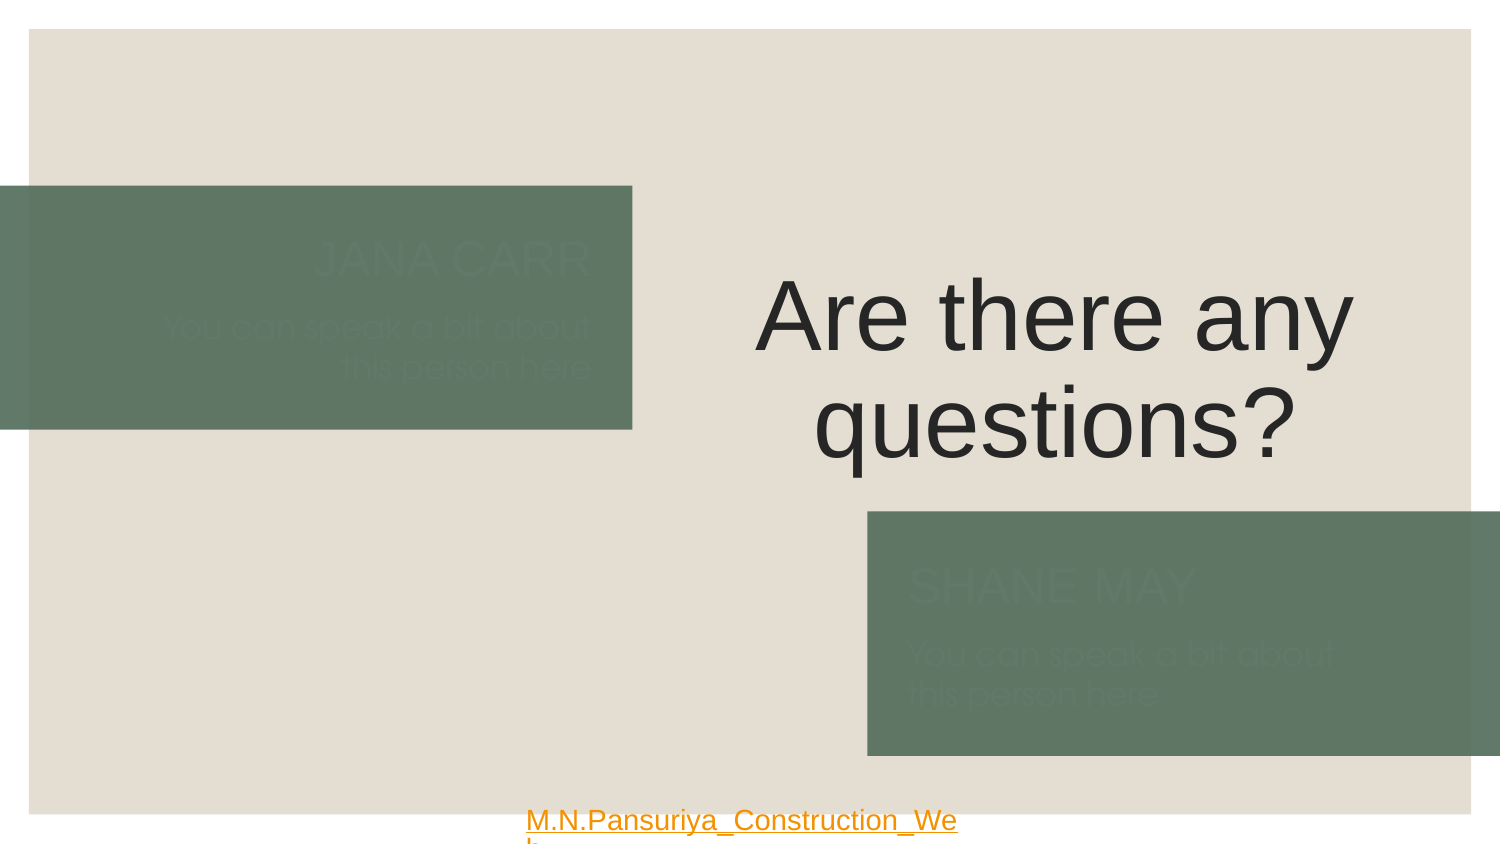

JANA CARR
# Are there any questions?
You can speak a bit about this person here

SHANE MAY
You can speak a bit about this person here
M.N.Pansuriya_Construction_Web